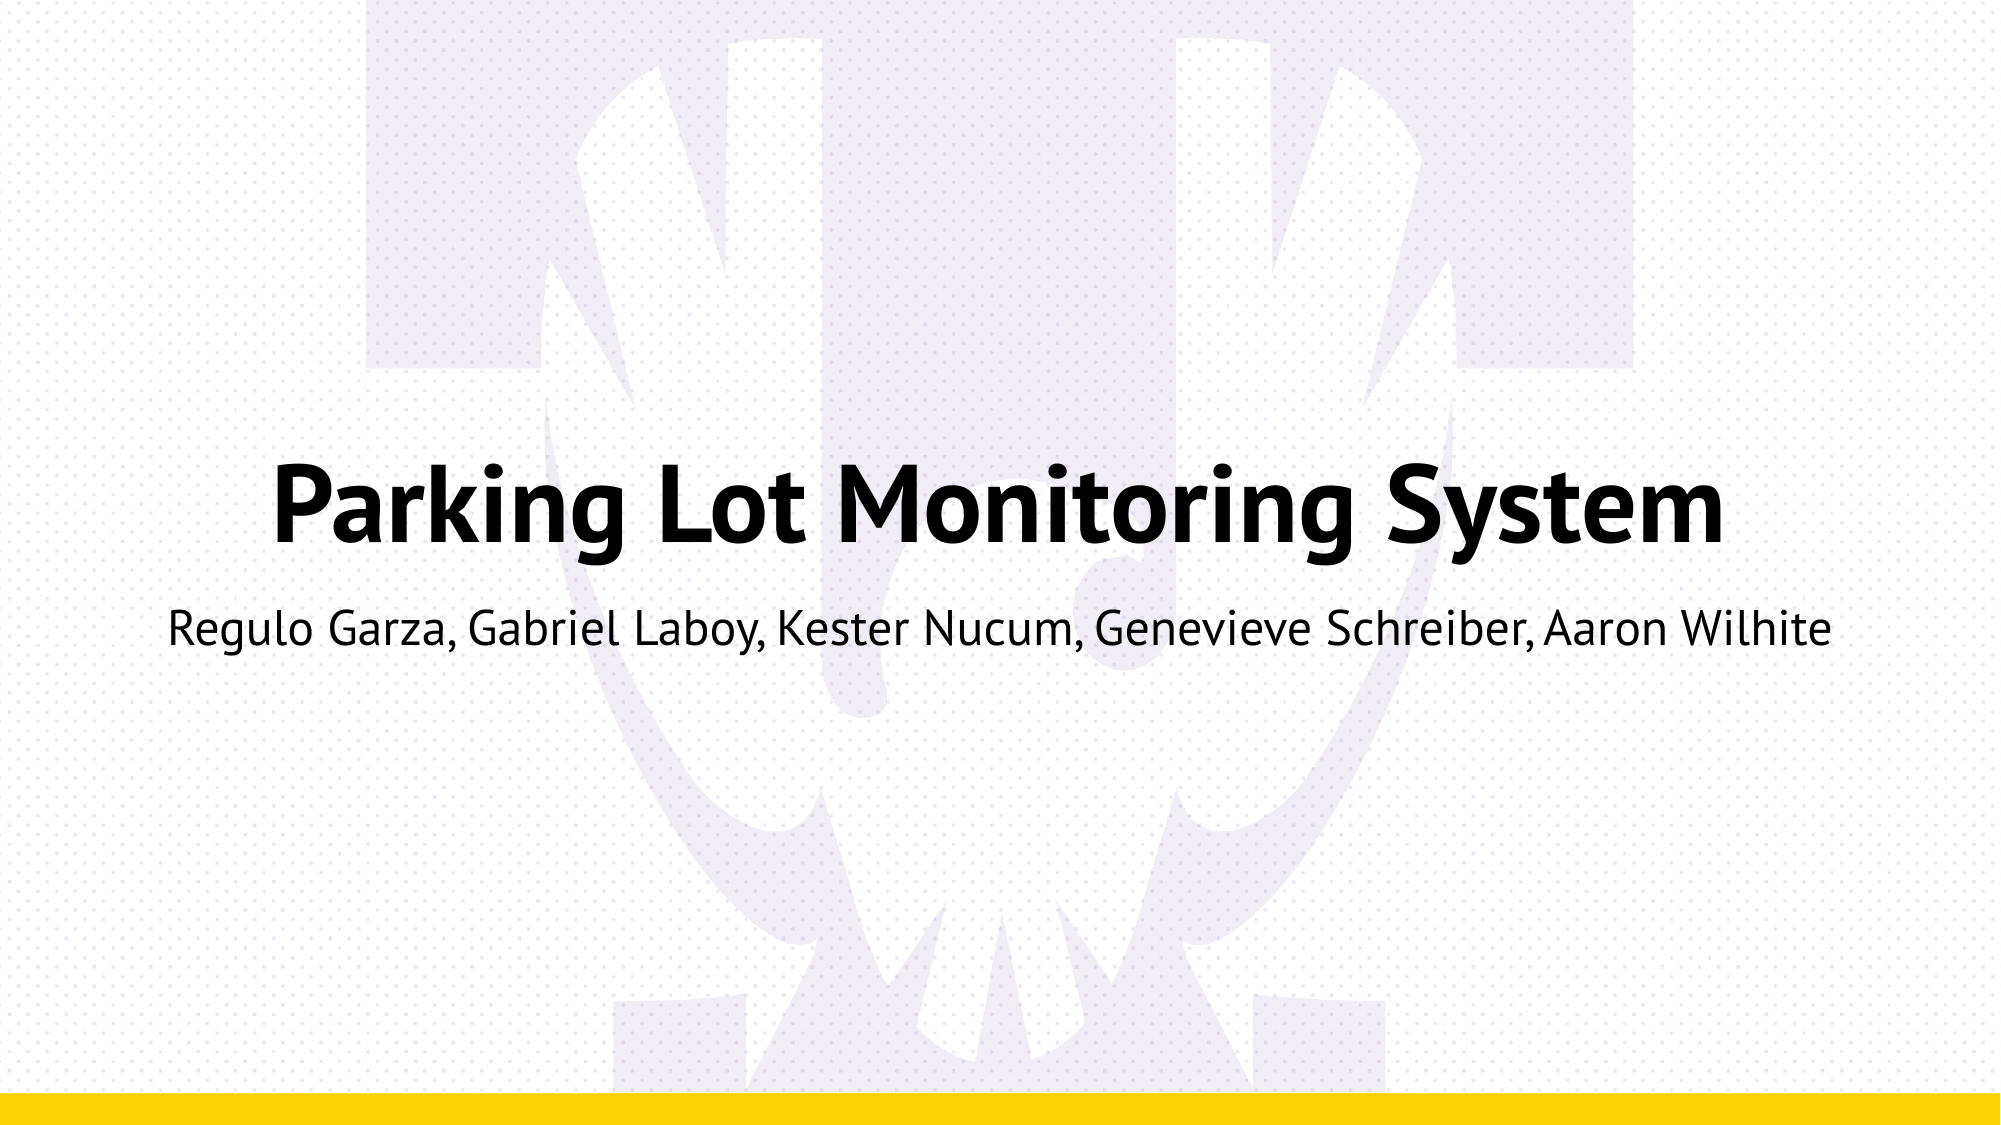

# Parking Lot Monitoring System
Regulo Garza, Gabriel Laboy, Kester Nucum, Genevieve Schreiber, Aaron Wilhite